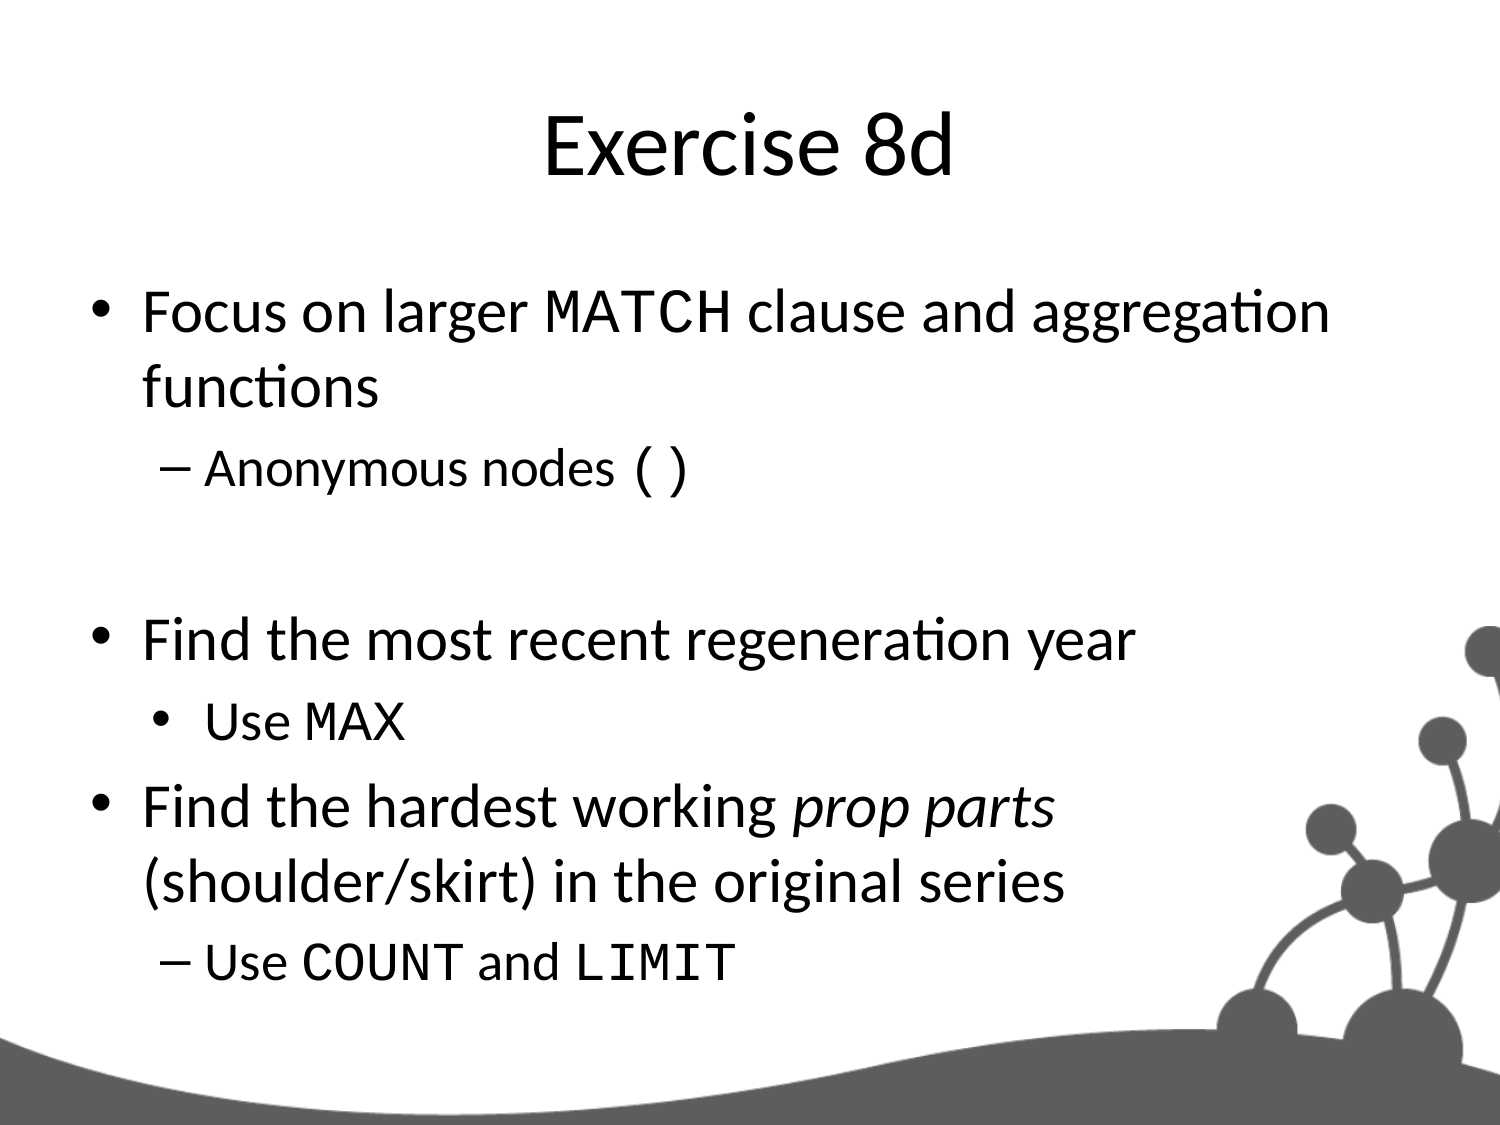

# Exercise 8d
Focus on larger MATCH clause and aggregation functions
Anonymous nodes ()

Find the most recent regeneration year
Use MAX
Find the hardest working prop parts (shoulder/skirt) in the original series
Use COUNT and LIMIT